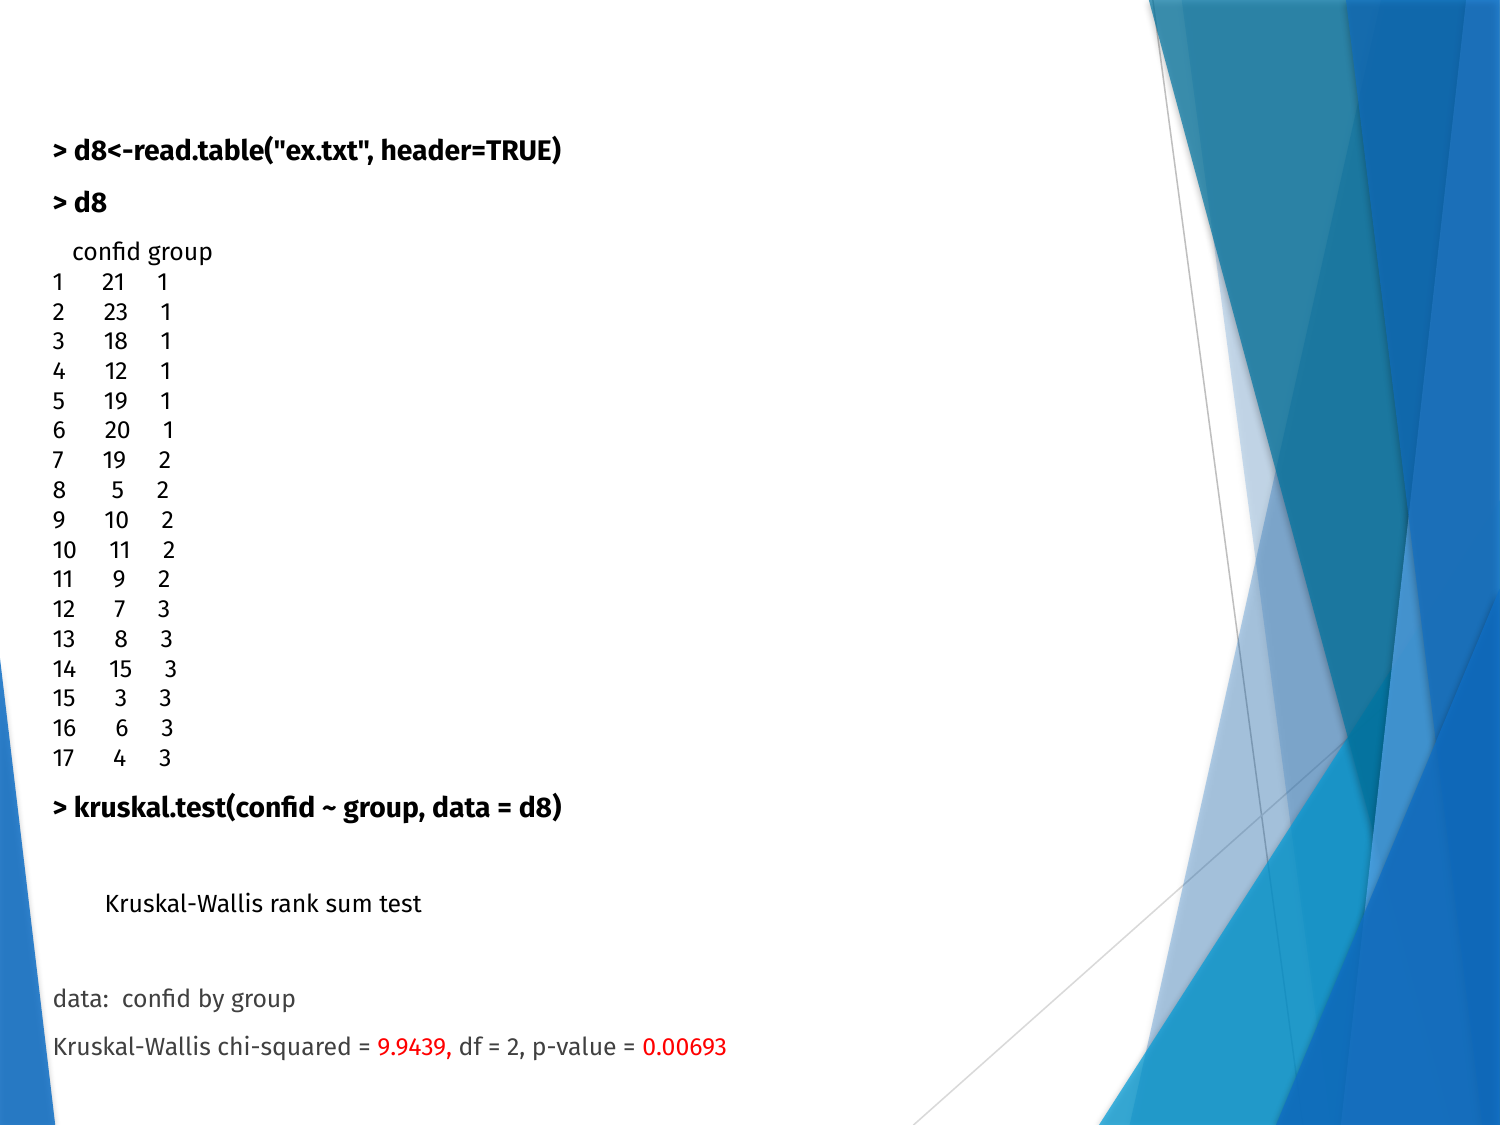

> d8<-read.table("ex.txt", header=TRUE)
> d8
   confid group
1      21     1
2      23     1
3      18     1
4      12     1
5      19     1
6      20     1
7      19     2
8       5     2
9      10     2
10     11     2
11      9     2
12      7     3
13      8     3
14     15     3
15      3     3
16      6     3
17      4     3
> kruskal.test(confid ~ group, data = d8)

        Kruskal-Wallis rank sum test

data:  confid by group
Kruskal-Wallis chi-squared = 9.9439, df = 2, p-value = 0.00693